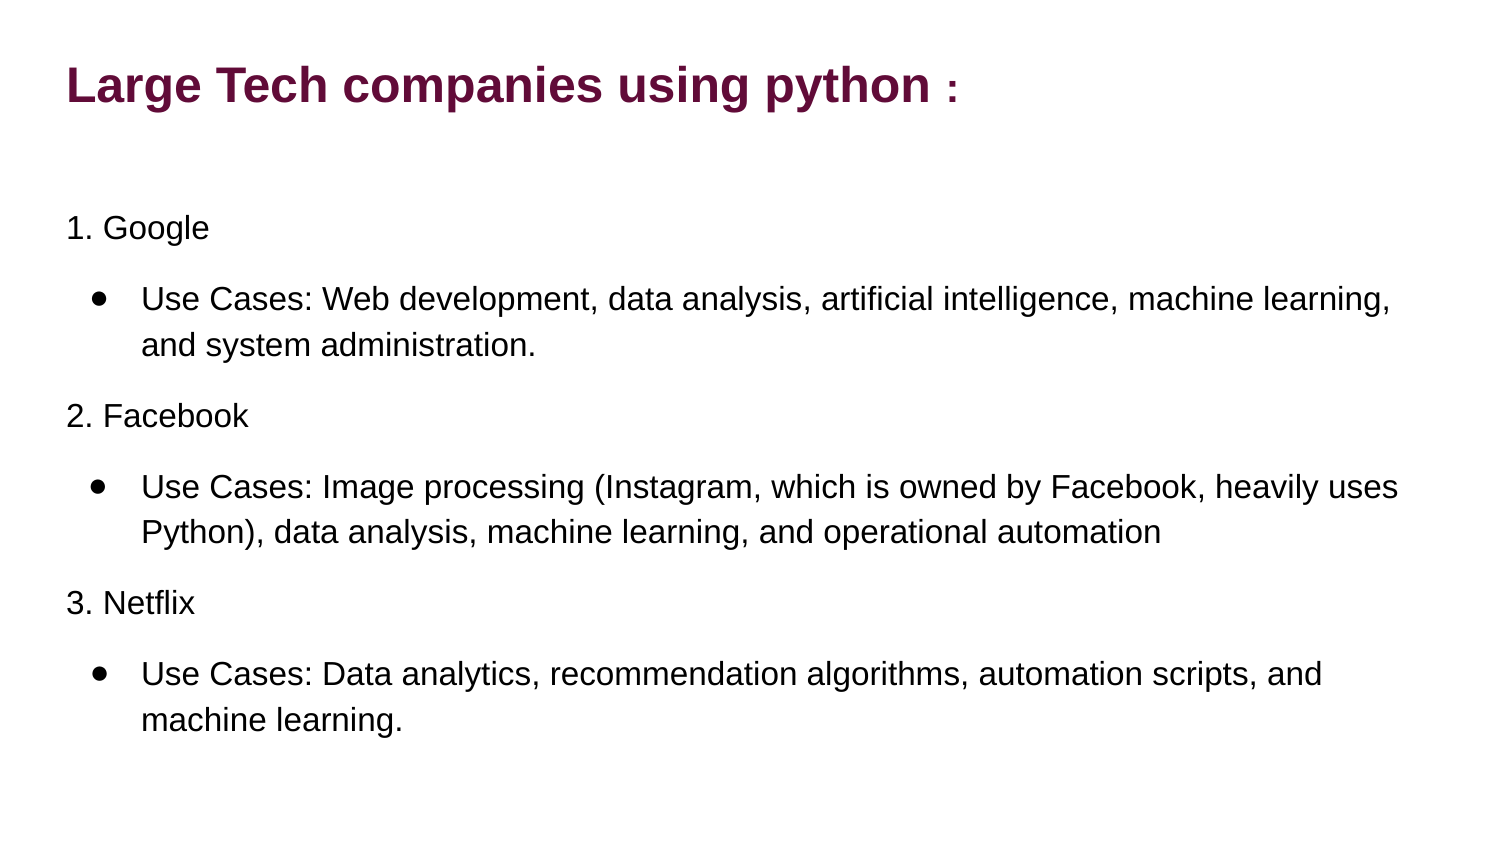

# Large Tech companies using python :
1. Google
Use Cases: Web development, data analysis, artificial intelligence, machine learning, and system administration.
2. Facebook
Use Cases: Image processing (Instagram, which is owned by Facebook, heavily uses Python), data analysis, machine learning, and operational automation
3. Netflix
Use Cases: Data analytics, recommendation algorithms, automation scripts, and machine learning.